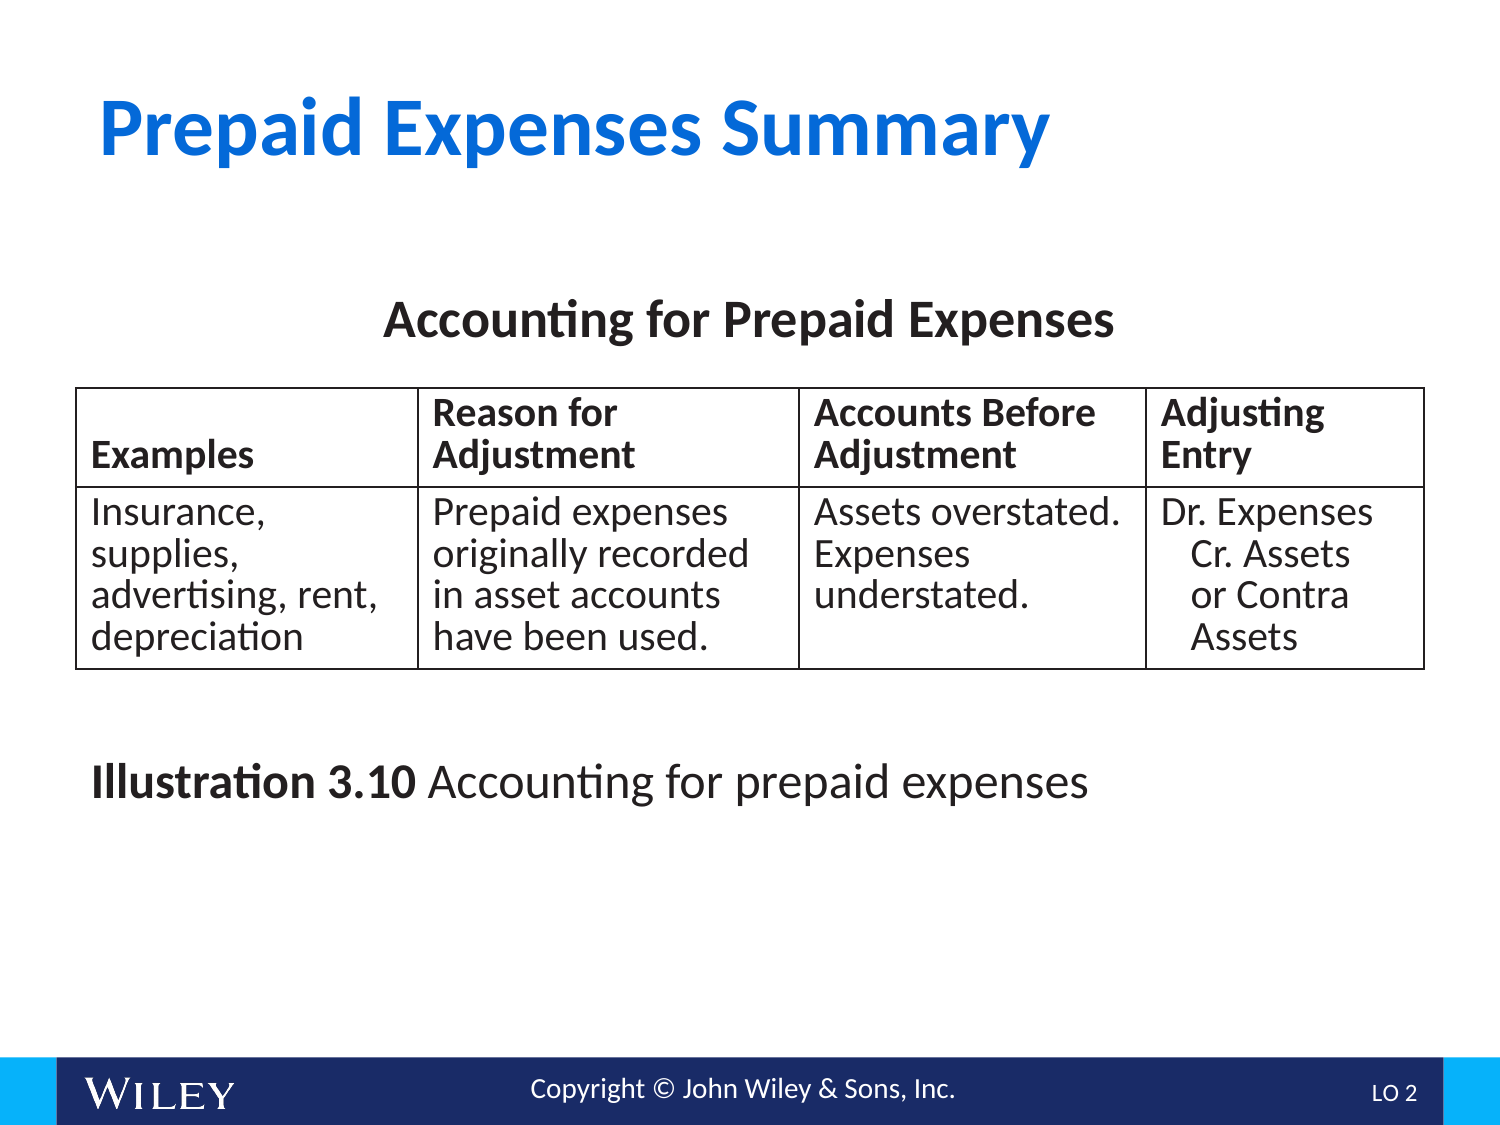

# Prepaid Expenses Summary
Accounting for Prepaid Expenses
| Examples | Reason for Adjustment | Accounts Before Adjustment | Adjusting Entry |
| --- | --- | --- | --- |
| Insurance, supplies, advertising, rent, depreciation | Prepaid expenses originally recorded in asset accounts have been used. | Assets overstated. Expenses understated. | Dr. Expenses Cr. Assets or Contra Assets |
Illustration 3.10 Accounting for prepaid expenses
L O 2